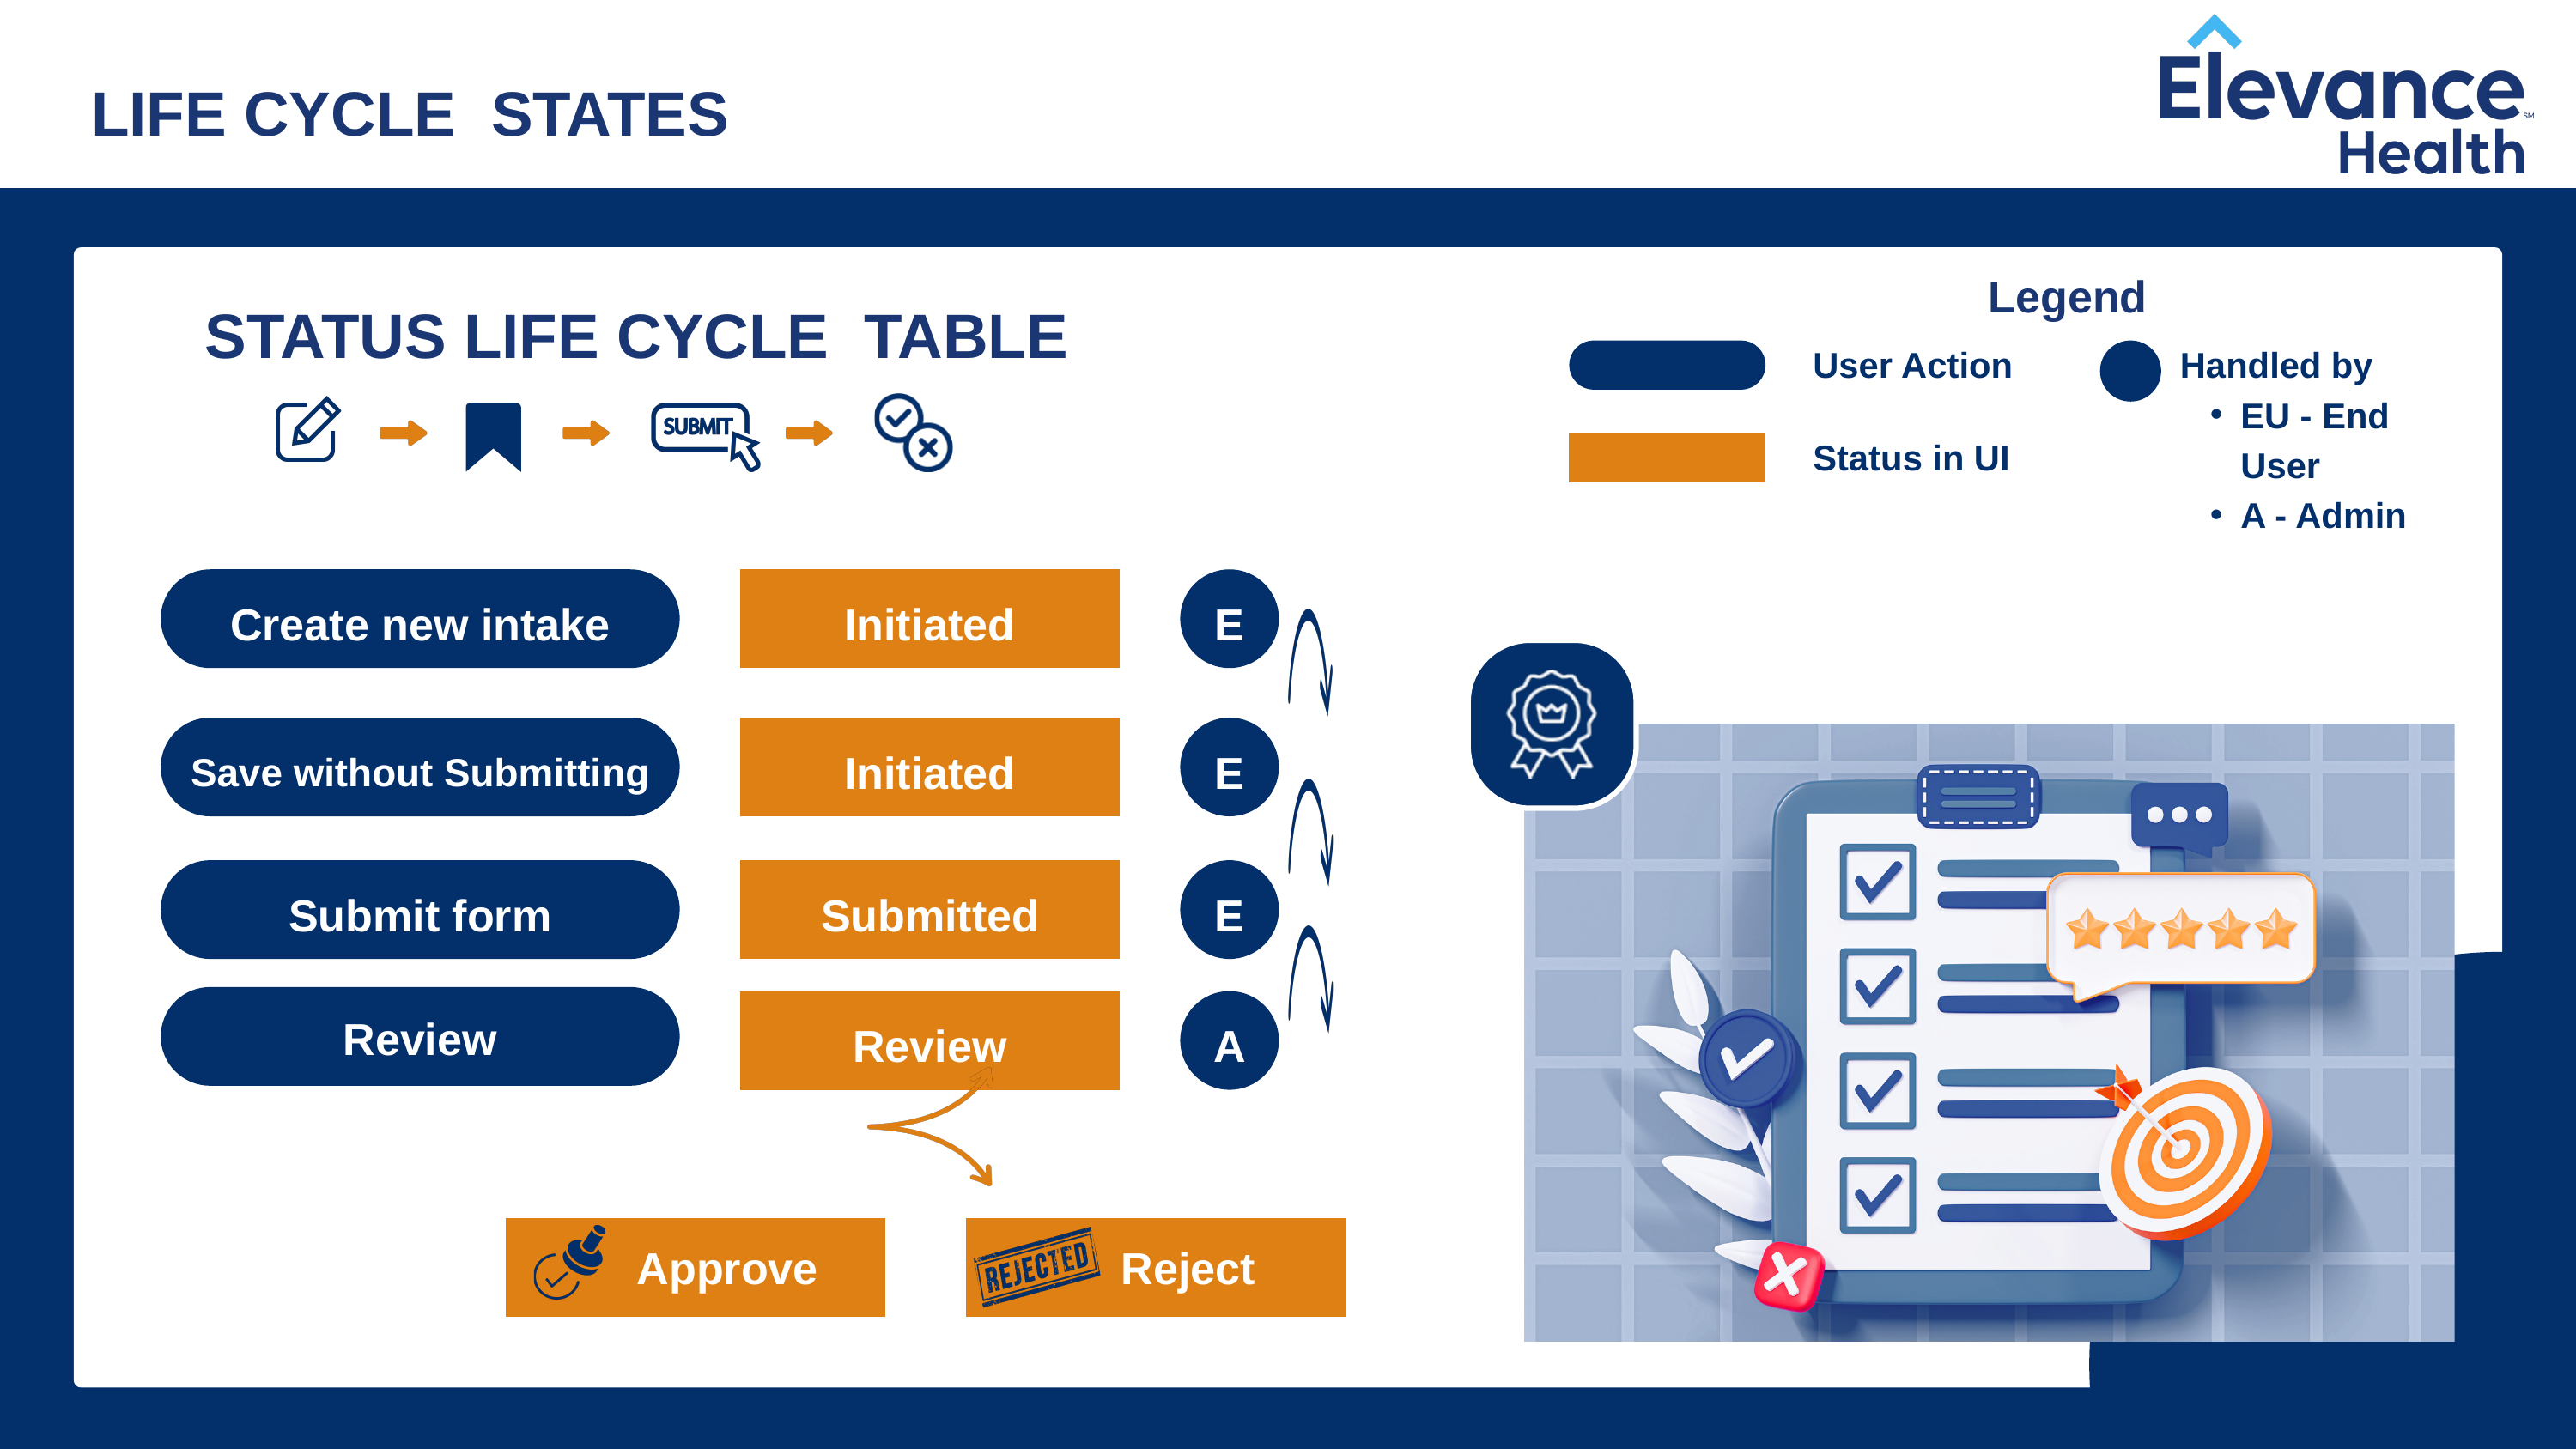

LIFE CYCLE  STATES

Legend
User Action
Handled by
EU - End User
A - Admin

Status in UI

STATUS LIFE CYCLE  TABLE

Create new intake
Initiated
EU

Initiated
EU
Save without Submitting

Submit form
Submitted
EU

Review
Review
A

Approve
Reject